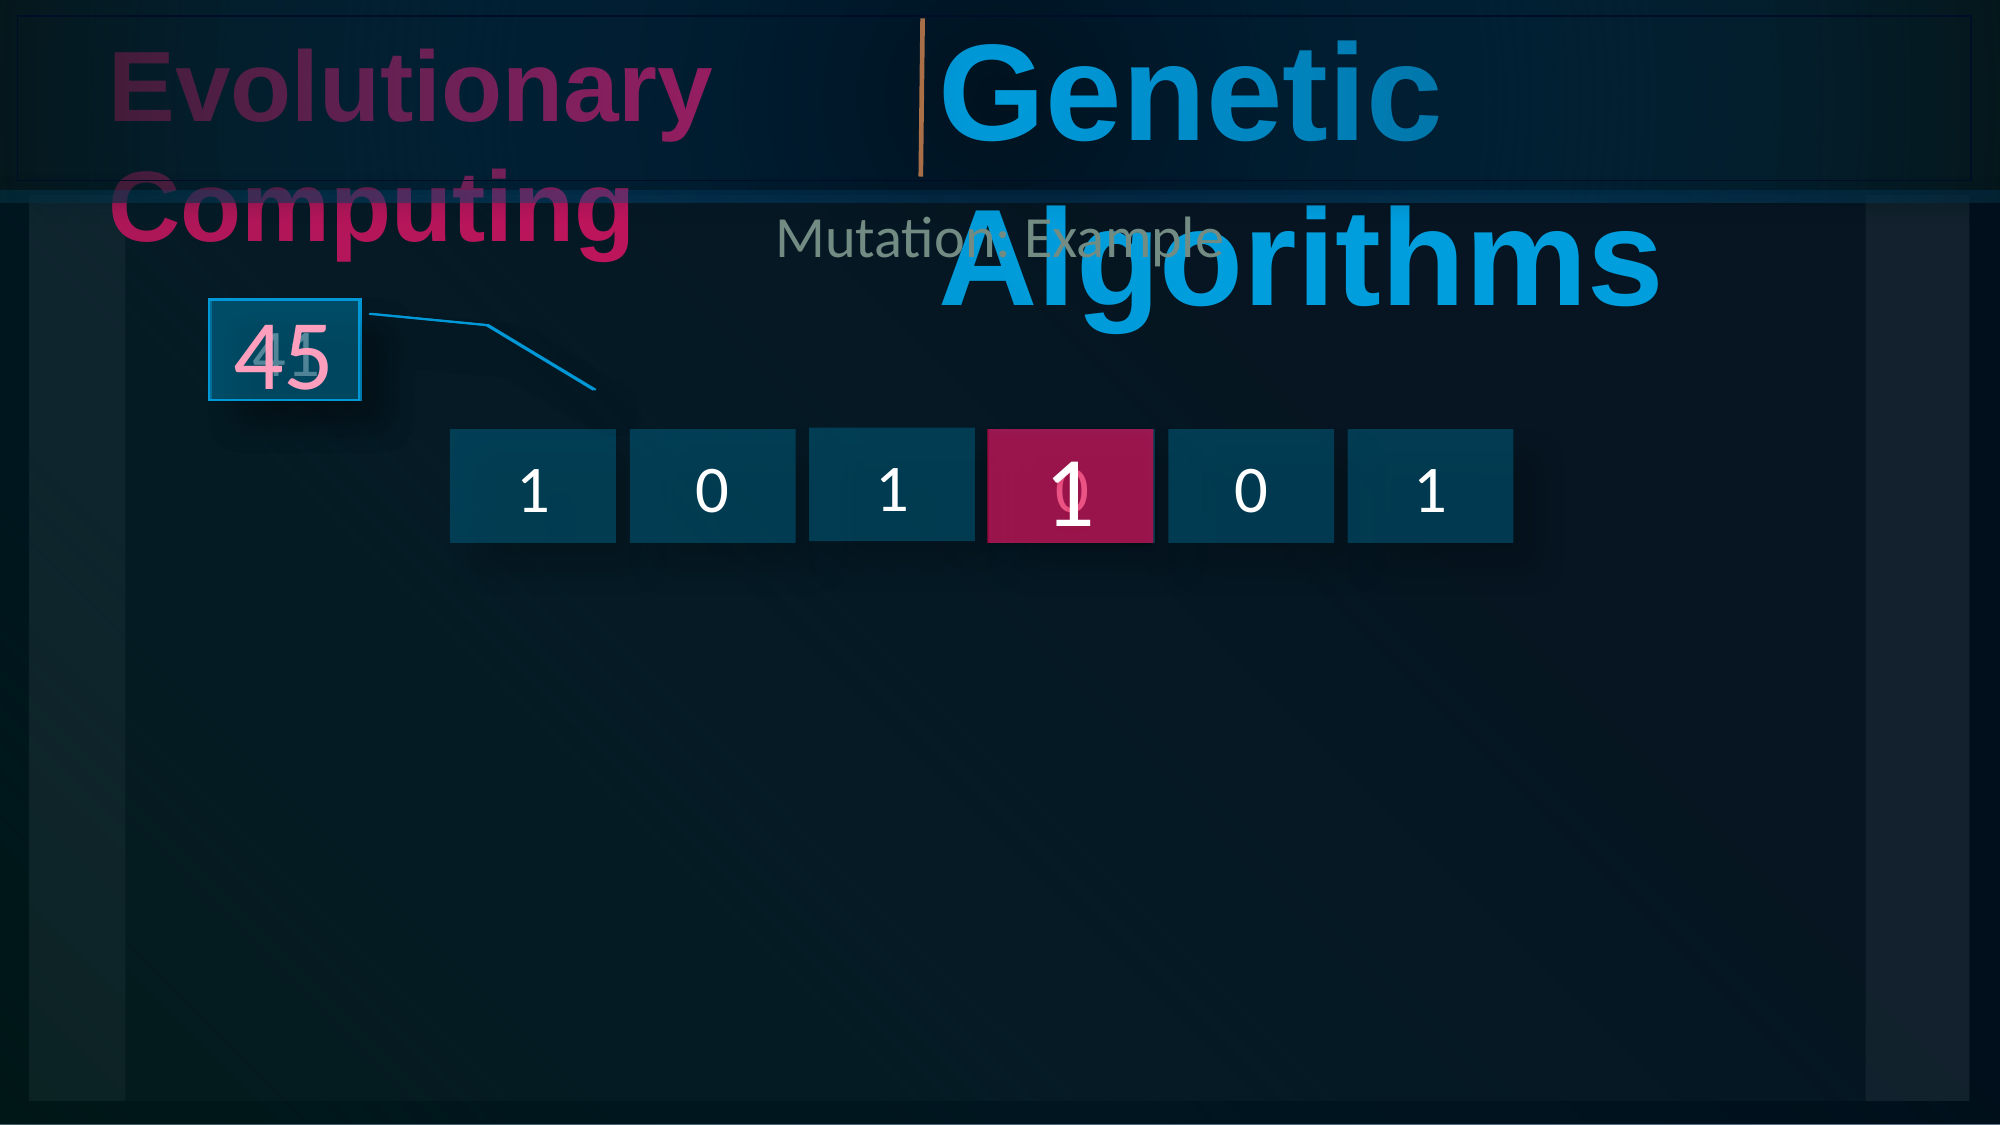

Genetic Algorithms

Evolutionary Computing

Mutation: Example

45
41
1
1
0
1
0
0
1